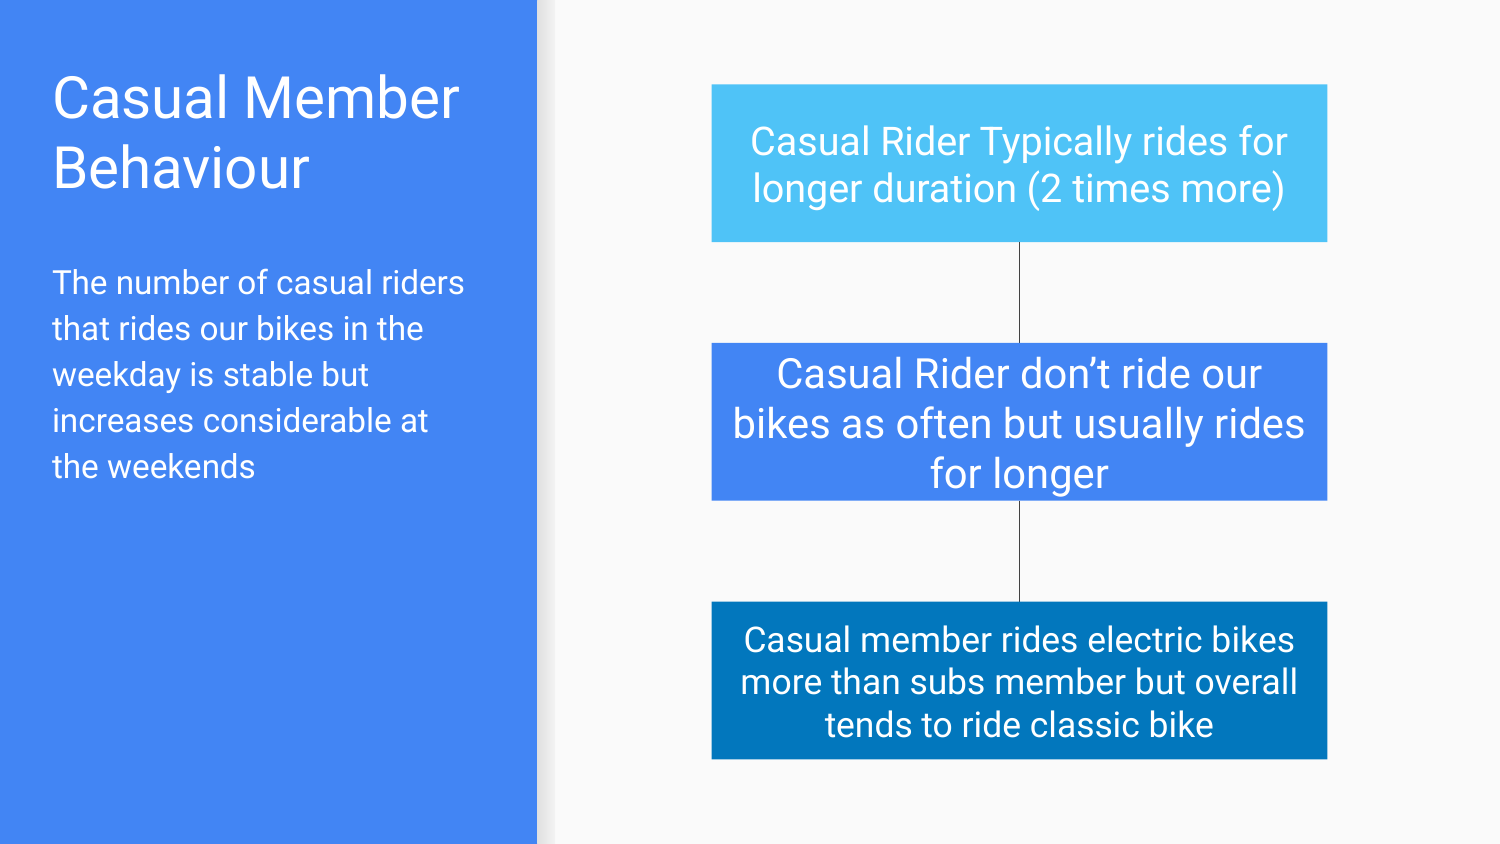

# Casual Member Behaviour
Casual Rider Typically rides for longer duration (2 times more)
The number of casual riders that rides our bikes in the weekday is stable but increases considerable at the weekends
Casual Rider don’t ride our bikes as often but usually rides for longer
Casual member rides electric bikes more than subs member but overall tends to ride classic bike